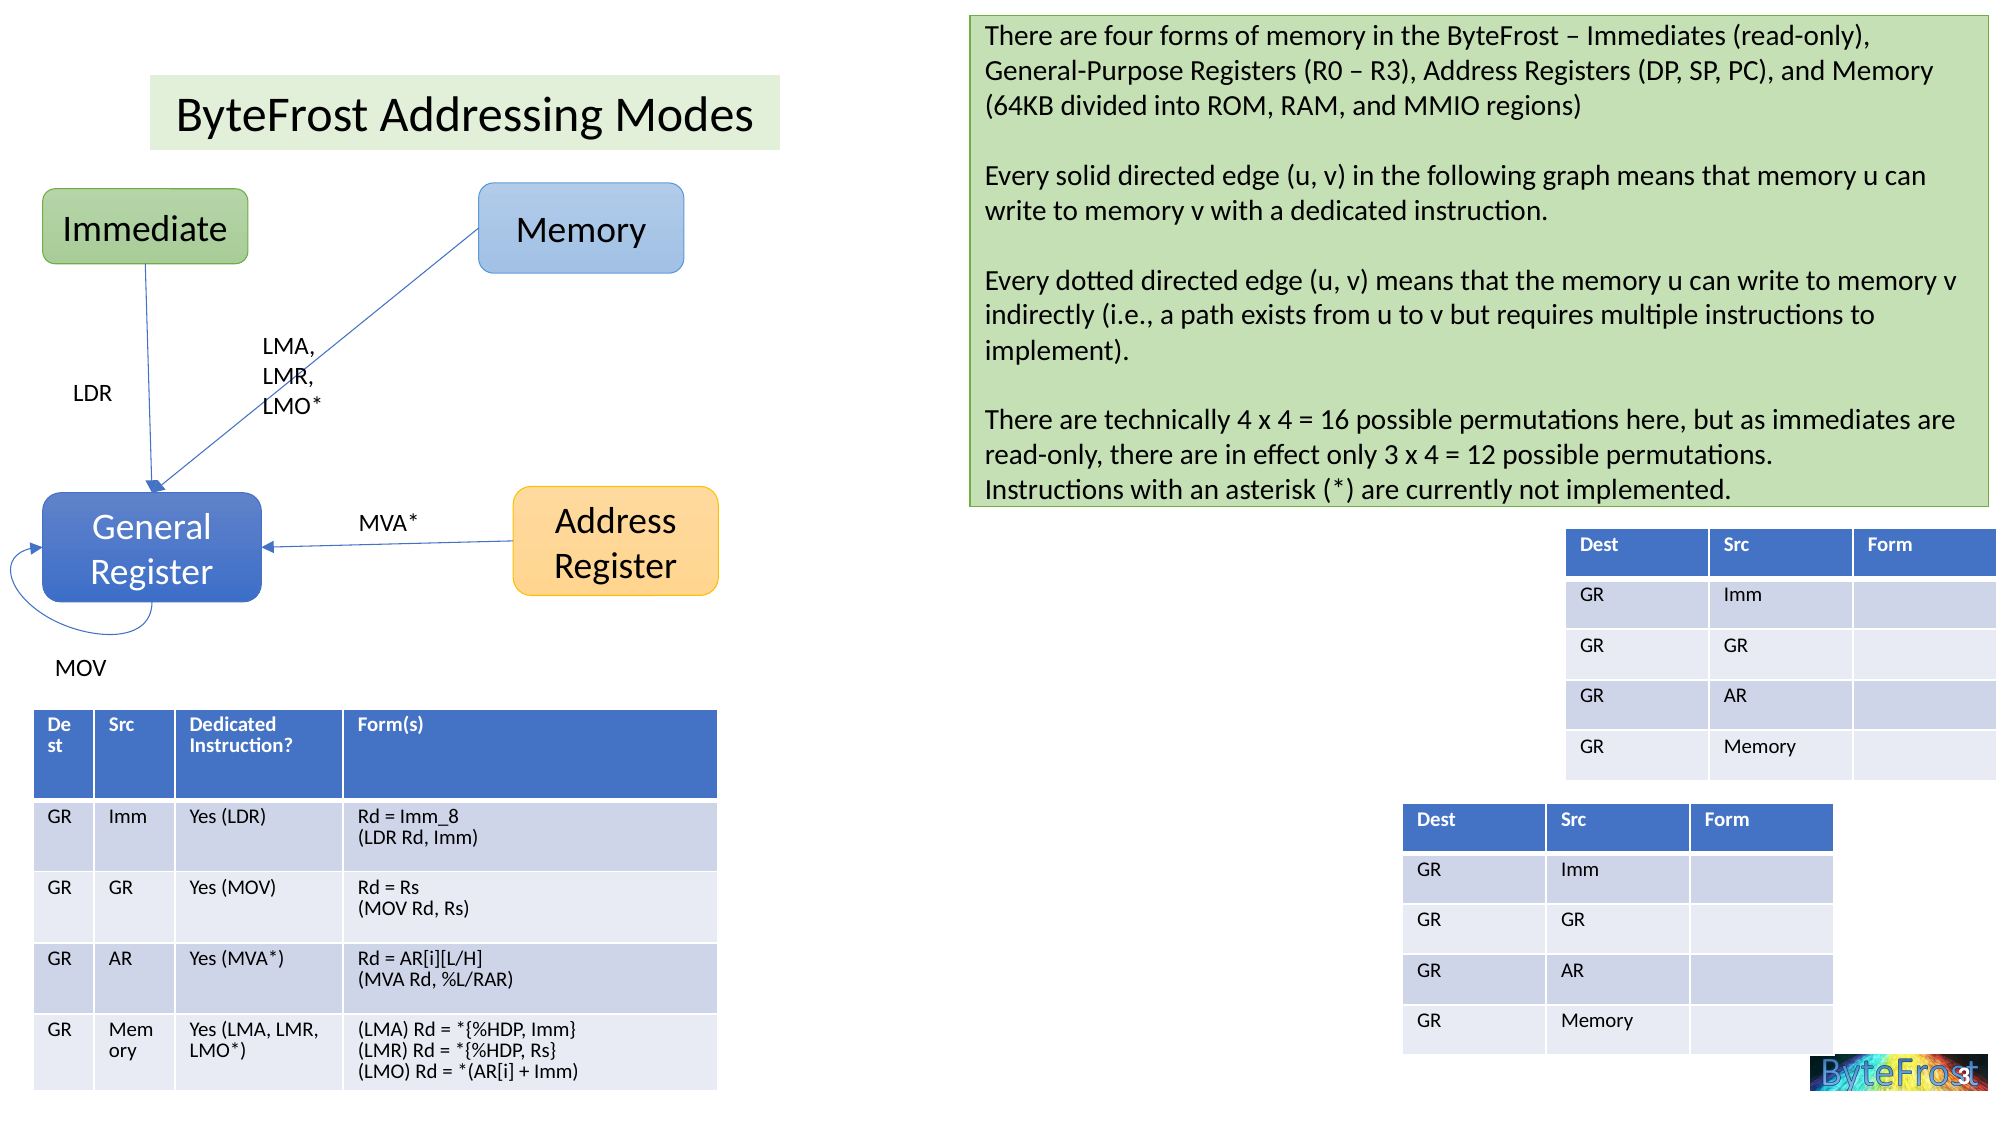

There are four forms of memory in the ByteFrost – Immediates (read-only), General-Purpose Registers (R0 – R3), Address Registers (DP, SP, PC), and Memory (64KB divided into ROM, RAM, and MMIO regions)

Every solid directed edge (u, v) in the following graph means that memory u can write to memory v with a dedicated instruction.

Every dotted directed edge (u, v) means that the memory u can write to memory v indirectly (i.e., a path exists from u to v but requires multiple instructions to implement).

There are technically 4 x 4 = 16 possible permutations here, but as immediates are read-only, there are in effect only 3 x 4 = 12 possible permutations.
Instructions with an asterisk (*) are currently not implemented.
# ByteFrost Addressing Modes
Memory
Immediate
LMA, LMR, LMO*
LDR
Address Register
General Register
MVA*
| Dest | Src | Form |
| --- | --- | --- |
| GR | Imm |  |
| GR | GR |  |
| GR | AR |  |
| GR | Memory |  |
MOV
| Dest | Src | Dedicated Instruction? | Form(s) |
| --- | --- | --- | --- |
| GR | Imm | Yes (LDR) | Rd = Imm\_8 (LDR Rd, Imm) |
| GR | GR | Yes (MOV) | Rd = Rs (MOV Rd, Rs) |
| GR | AR | Yes (MVA\*) | Rd = AR[i][L/H] (MVA Rd, %L/RAR) |
| GR | Memory | Yes (LMA, LMR, LMO\*) | (LMA) Rd = \*{%HDP, Imm} (LMR) Rd = \*{%HDP, Rs} (LMO) Rd = \*(AR[i] + Imm) |
| Dest | Src | Form |
| --- | --- | --- |
| GR | Imm |  |
| GR | GR |  |
| GR | AR |  |
| GR | Memory |  |